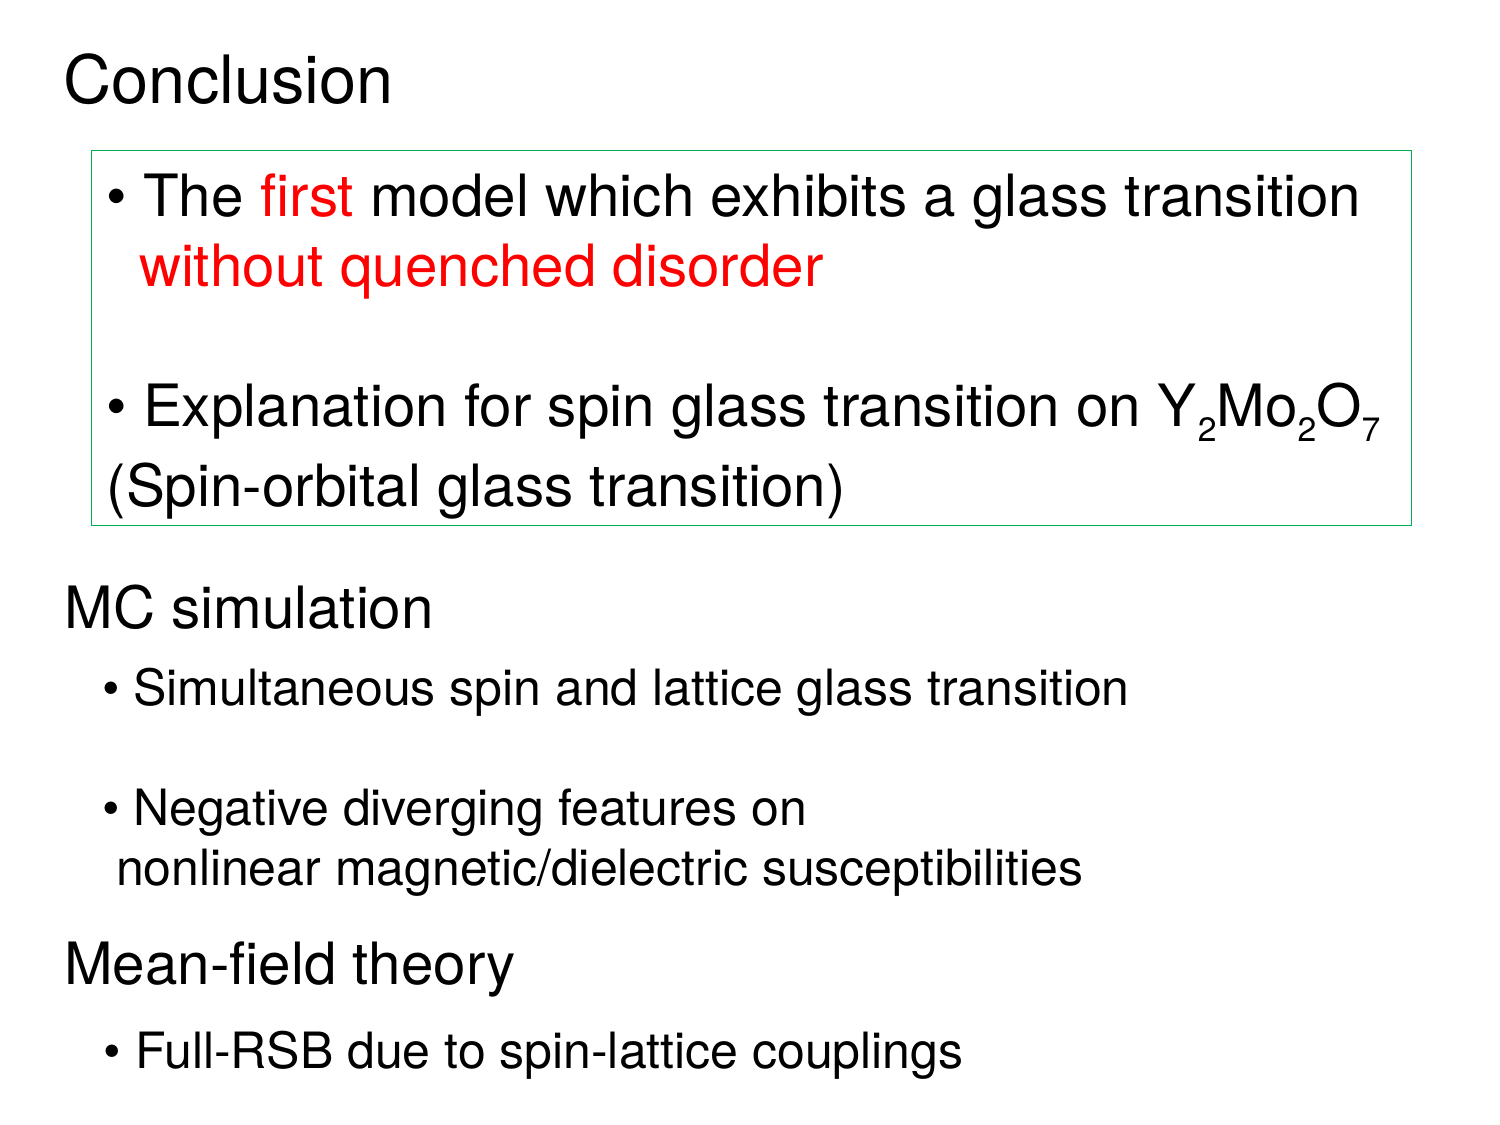

Conclusion
• The first model which exhibits a glass transition
  without quenched disorder

• Explanation for spin glass transition on Y2Mo2O7
(Spin-orbital glass transition)
MC simulation
• Simultaneous spin and lattice glass transition

• Negative diverging features on
 nonlinear magnetic/dielectric susceptibilities
Mean-field theory
• Full-RSB due to spin-lattice couplings